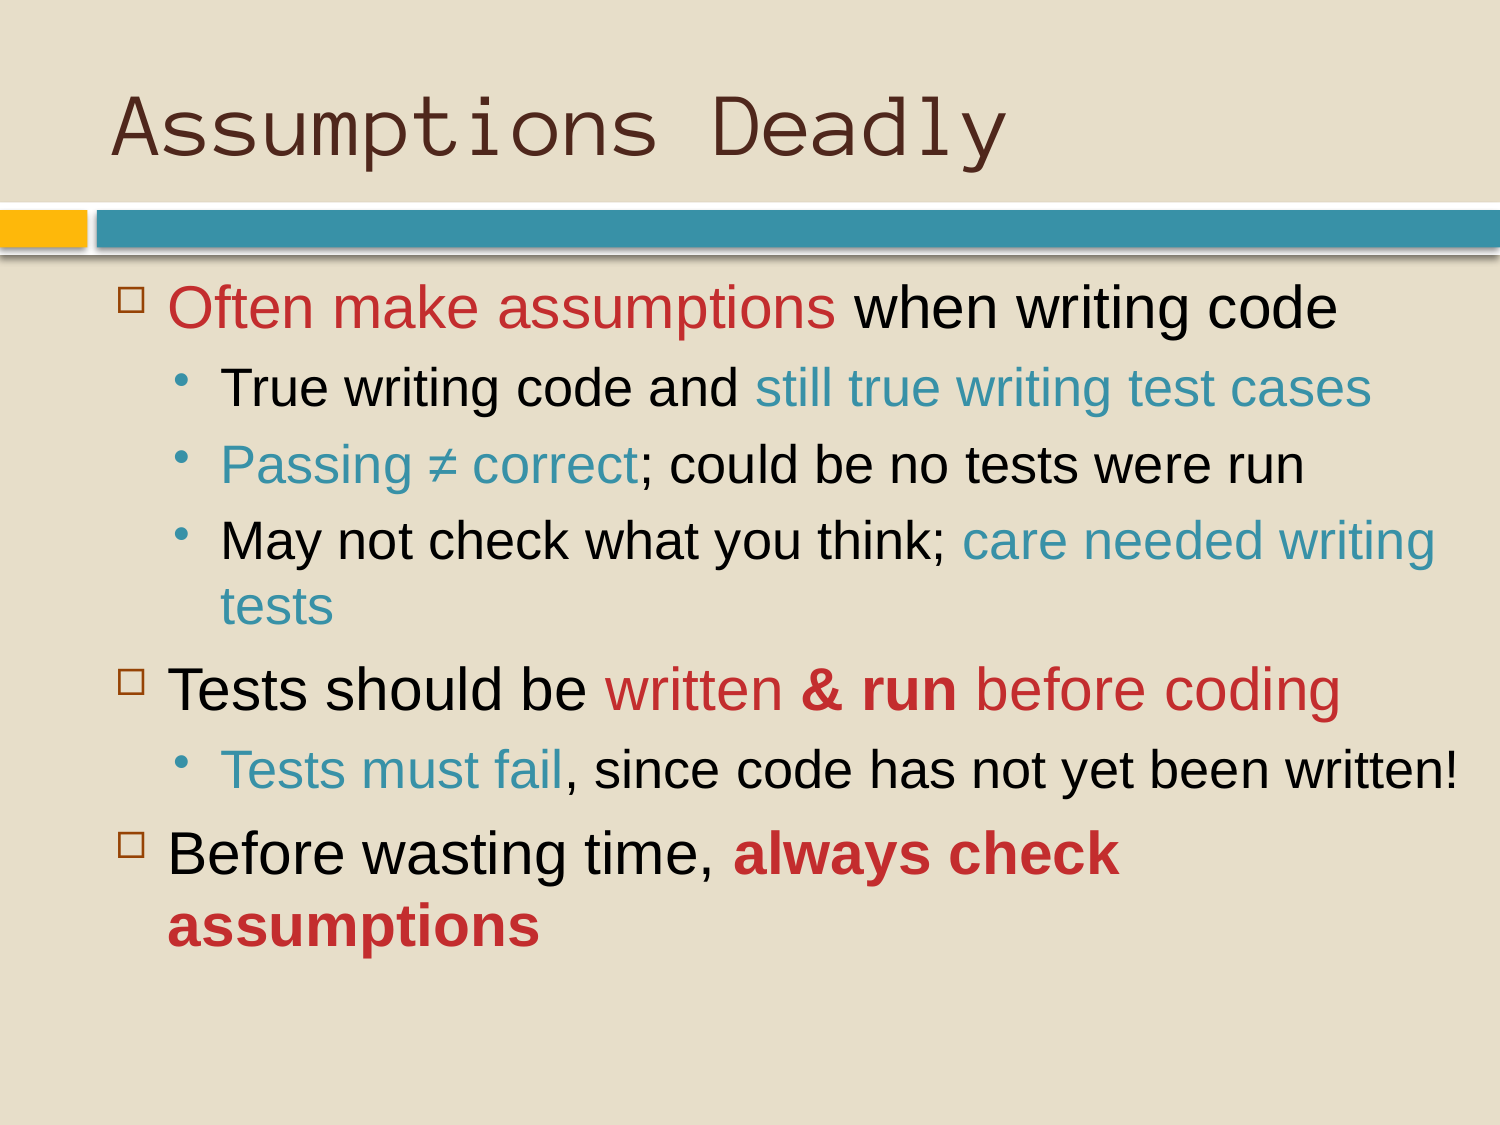

# Assumptions Deadly
Often make assumptions when writing code
True writing code and still true writing test cases
Passing ≠ correct; could be no tests were run
May not check what you think; care needed writing tests
Tests should be written & run before coding
Tests must fail, since code has not yet been written!
Before wasting time, always check assumptions